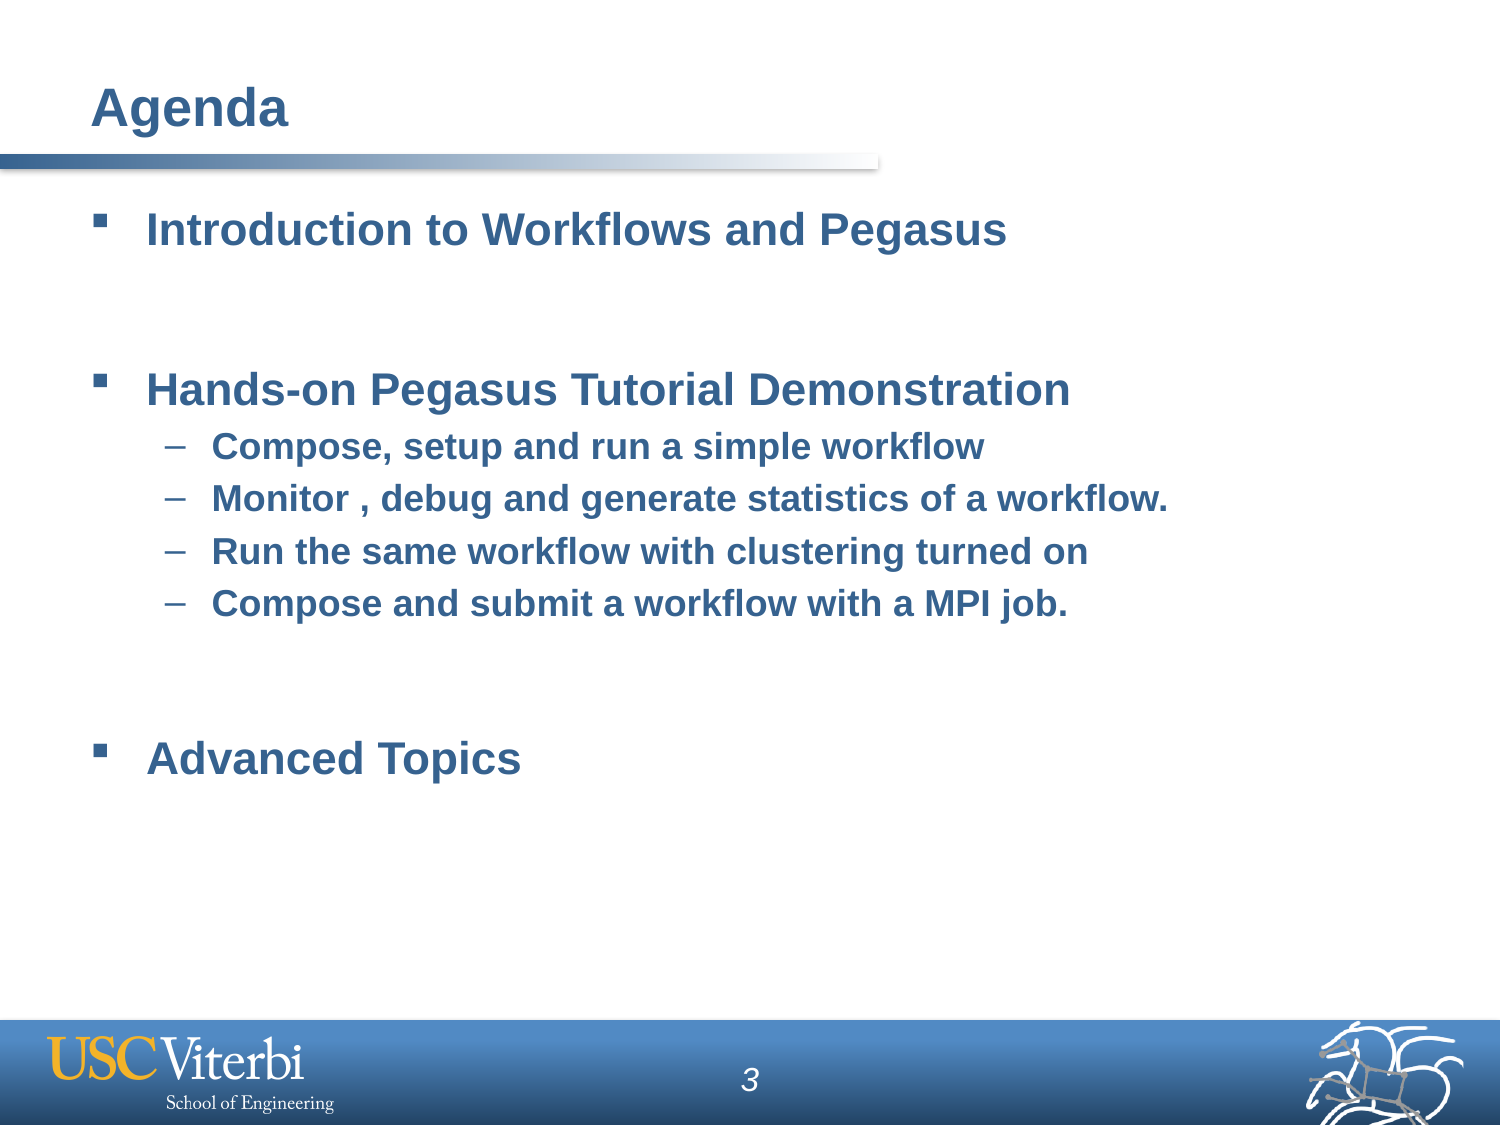

# Agenda
Introduction to Workflows and Pegasus

Hands-on Pegasus Tutorial Demonstration
Compose, setup and run a simple workflow
Monitor , debug and generate statistics of a workflow.
Run the same workflow with clustering turned on
Compose and submit a workflow with a MPI job.

Advanced Topics